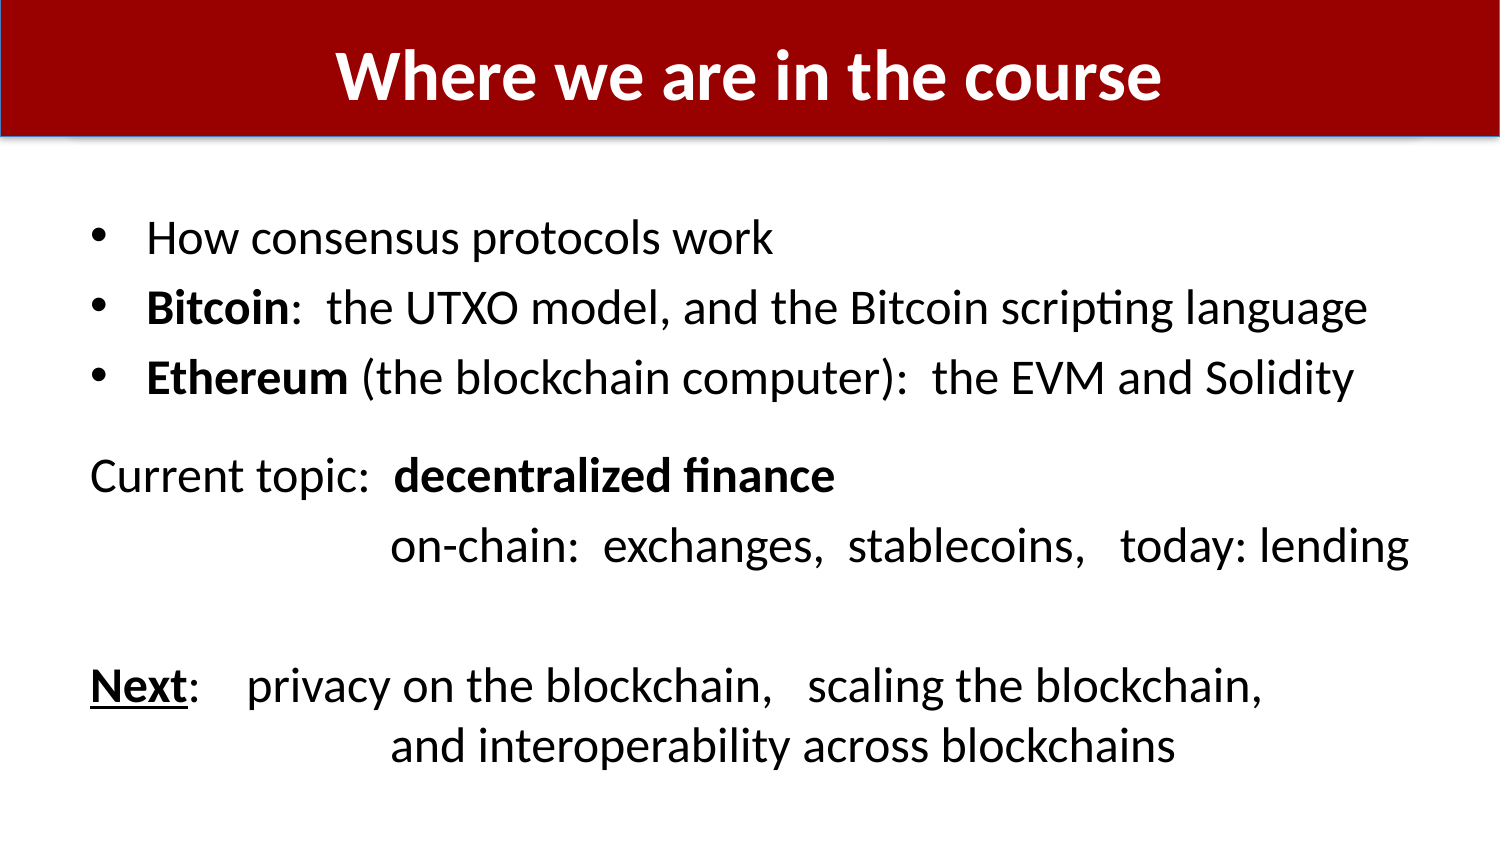

# Where we are in the course
How consensus protocols work
Bitcoin:  the UTXO model, and the Bitcoin scripting language
Ethereum (the blockchain computer):  the EVM and Solidity
Current topic:  decentralized finance
		on-chain:  exchanges,  stablecoins,   today: lending

Next:    privacy on the blockchain,   scaling the blockchain,
		and interoperability across blockchains